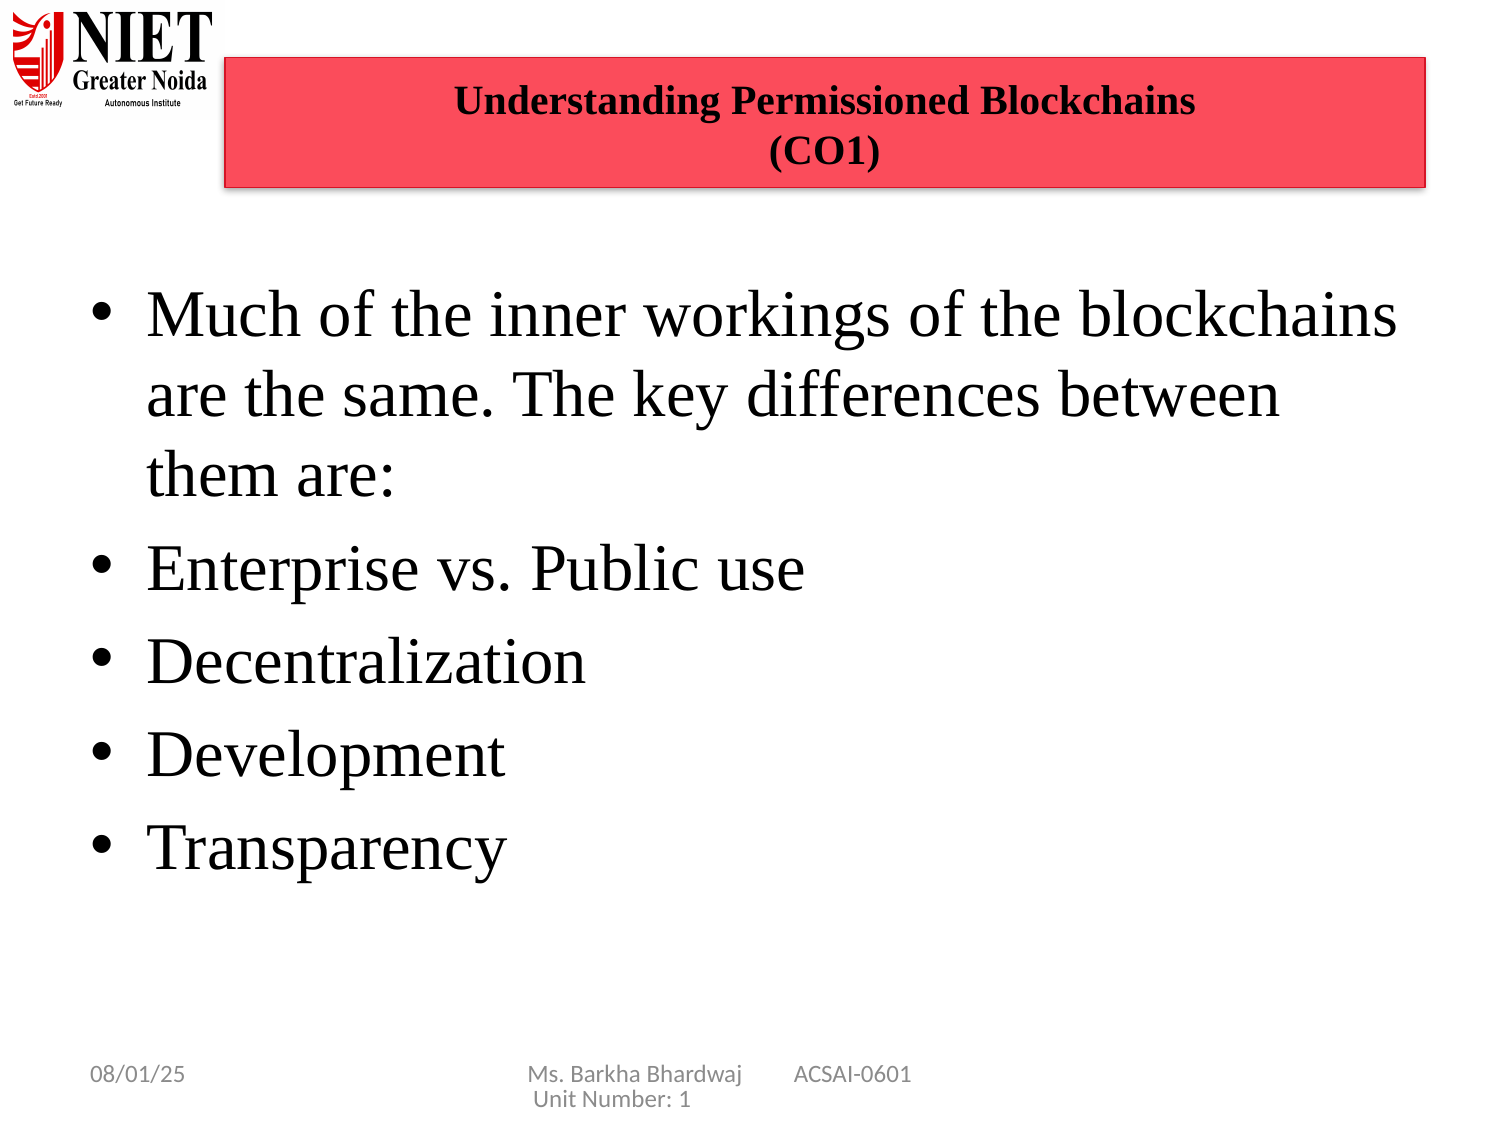

# Understanding Permissioned Blockchains (CO1)
Much of the inner workings of the blockchains are the same. The key differences between them are:
Enterprise vs. Public use
Decentralization
Development
Transparency

08/01/25
Ms. Barkha Bhardwaj         ACSAI-0601           Unit Number: 1